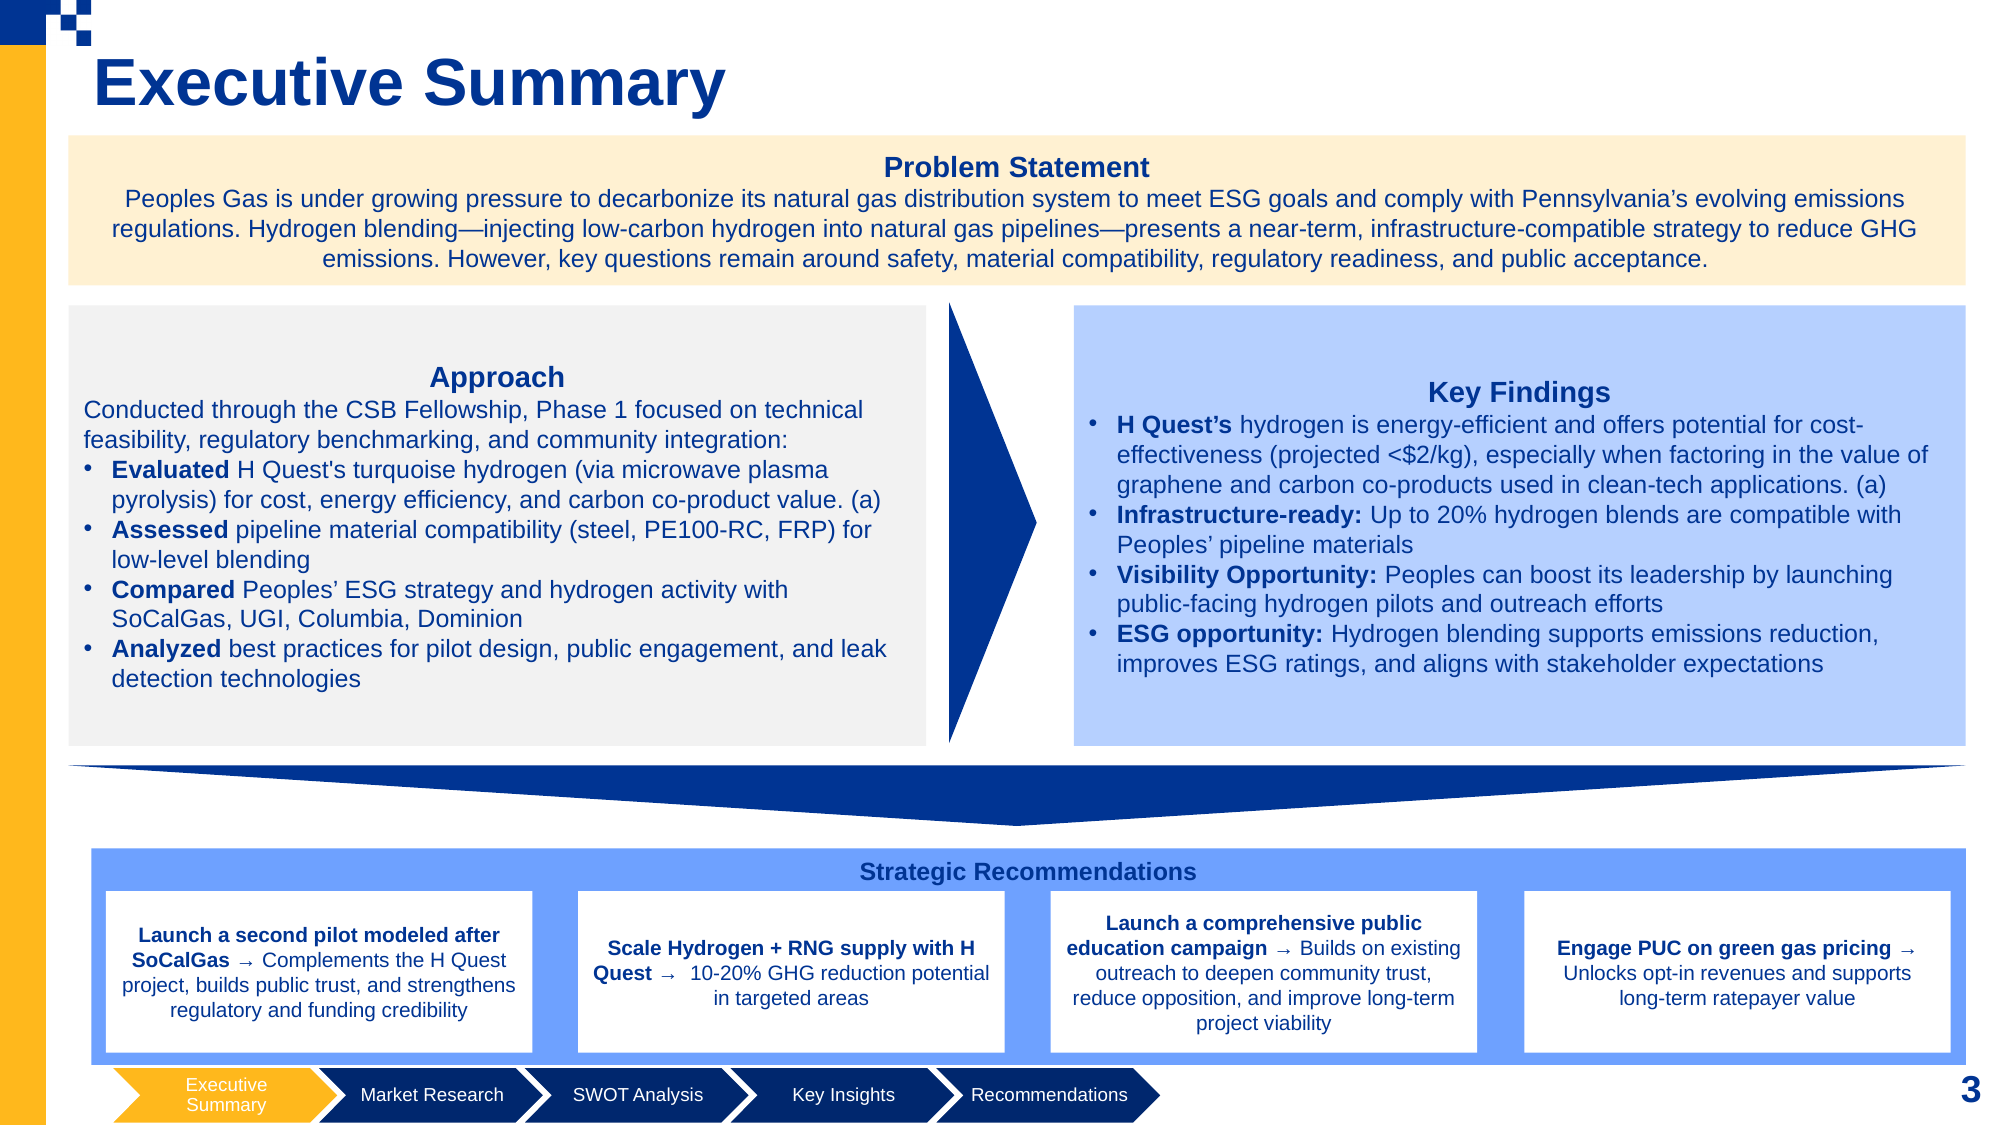

Executive Summary

Problem Statement
Peoples Gas is under growing pressure to decarbonize its natural gas distribution system to meet ESG goals and comply with Pennsylvania’s evolving emissions regulations. Hydrogen blending—injecting low-carbon hydrogen into natural gas pipelines—presents a near-term, infrastructure-compatible strategy to reduce GHG emissions. However, key questions remain around safety, material compatibility, regulatory readiness, and public acceptance.
Key Findings
H Quest’s hydrogen is energy-efficient and offers potential for cost-effectiveness (projected <$2/kg), especially when factoring in the value of graphene and carbon co-products used in clean-tech applications. (a)
Infrastructure-ready: Up to 20% hydrogen blends are compatible with Peoples’ pipeline materials
Visibility Opportunity: Peoples can boost its leadership by launching public-facing hydrogen pilots and outreach efforts
ESG opportunity: Hydrogen blending supports emissions reduction, improves ESG ratings, and aligns with stakeholder expectations
Approach
Conducted through the CSB Fellowship, Phase 1 focused on technical feasibility, regulatory benchmarking, and community integration:
Evaluated H Quest's turquoise hydrogen (via microwave plasma pyrolysis) for cost, energy efficiency, and carbon co-product value. (a)
Assessed pipeline material compatibility (steel, PE100-RC, FRP) for low-level blending
Compared Peoples’ ESG strategy and hydrogen activity with SoCalGas, UGI, Columbia, Dominion
Analyzed best practices for pilot design, public engagement, and leak detection technologies

Strategic Recommendations
Launch a second pilot modeled after SoCalGas → Complements the H Quest project, builds public trust, and strengthens regulatory and funding credibility
Launch a comprehensive public education campaign → Builds on existing outreach to deepen community trust, reduce opposition, and improve long-term project viability
Scale Hydrogen + RNG supply with H Quest →  10-20% GHG reduction potential in targeted areas
Engage PUC on green gas pricing → Unlocks opt-in revenues and supports long-term ratepayer value
3
Executive Summary
Market Research
SWOT Analysis
Key Insights
Recommendations